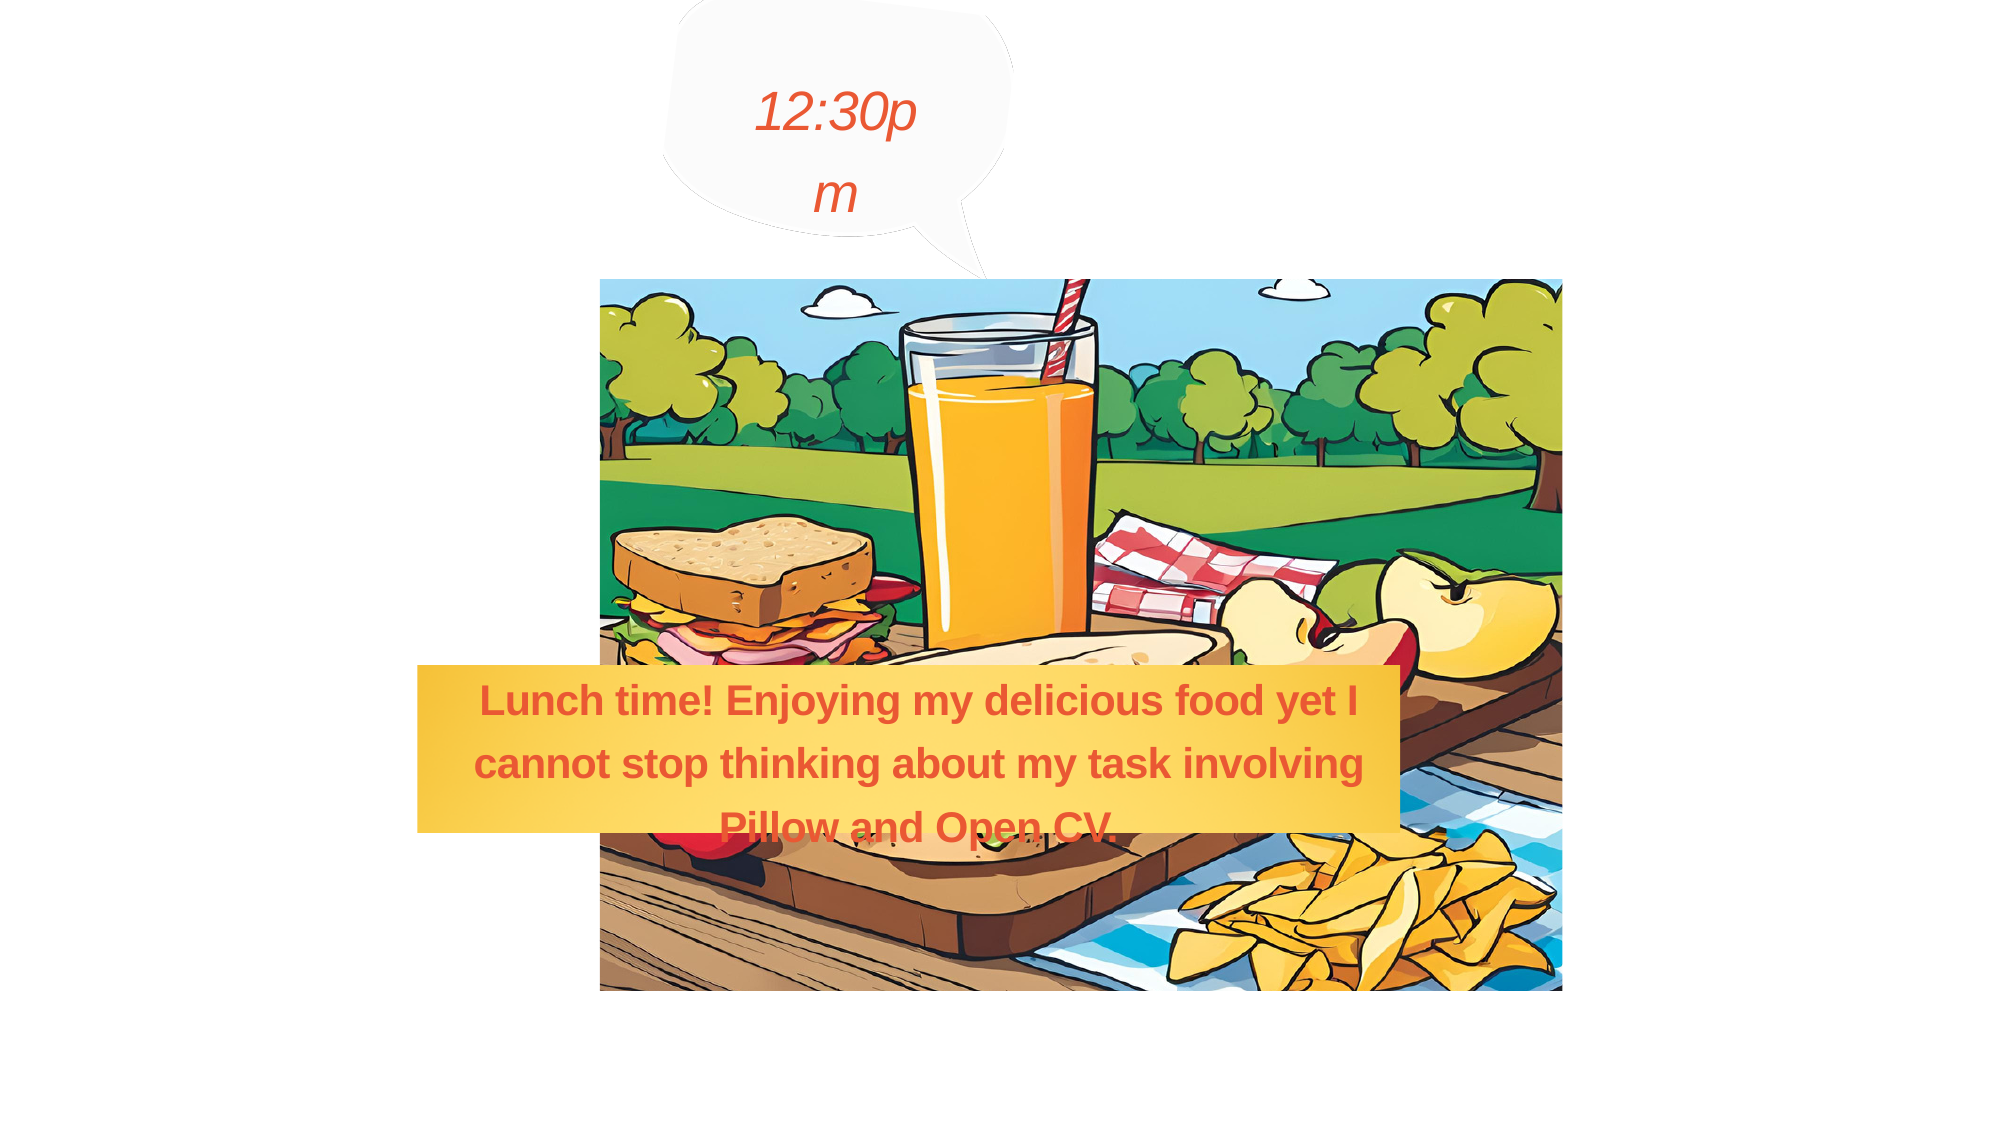

12:30pm

Lunch time! Enjoying my delicious food yet I cannot stop thinking about my task involving Pillow and Open CV.